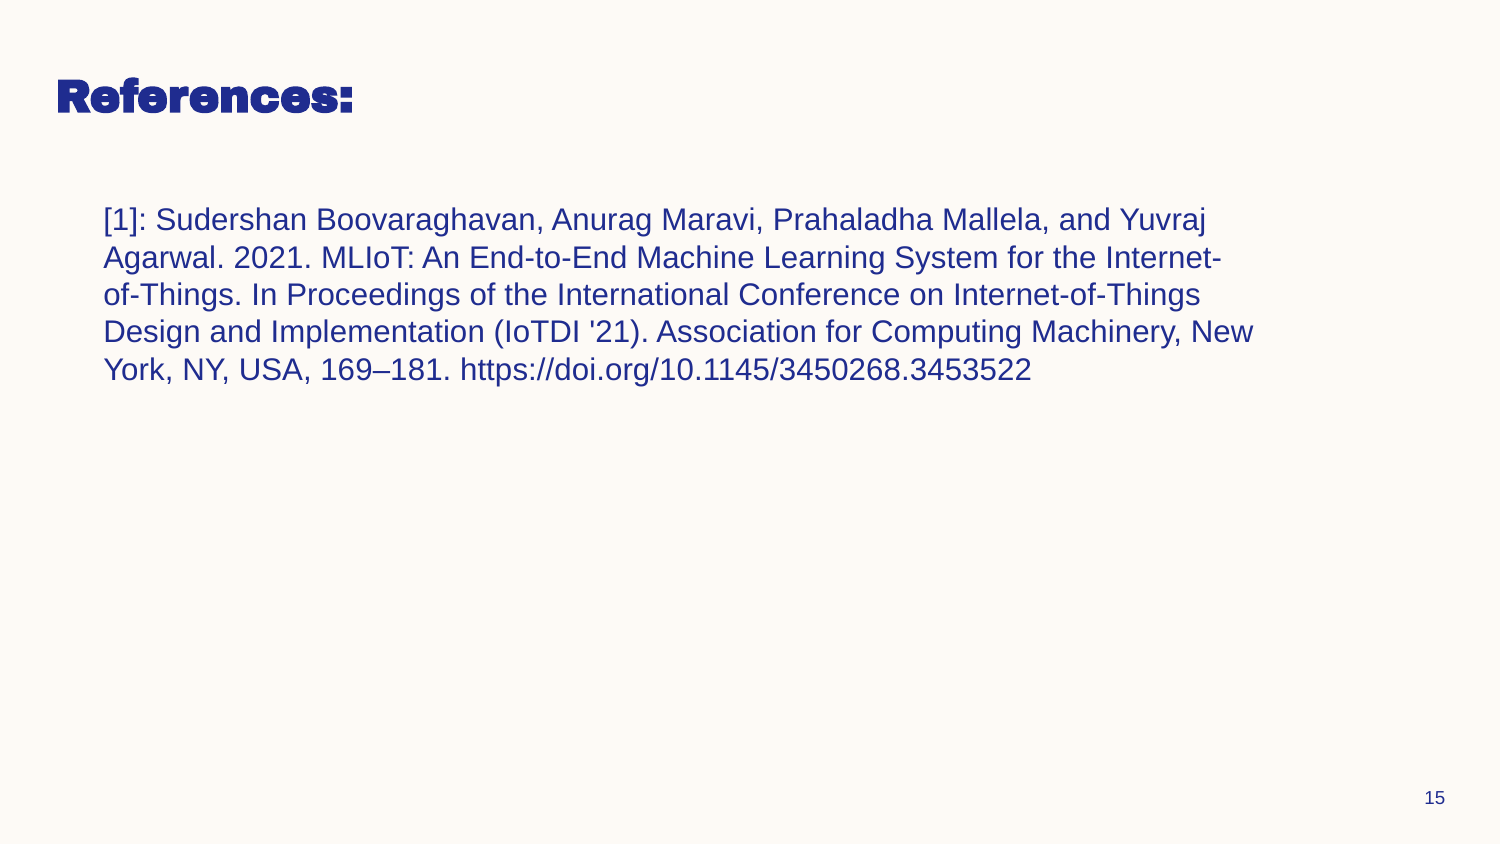

# References:
[1]: Sudershan Boovaraghavan, Anurag Maravi, Prahaladha Mallela, and Yuvraj Agarwal. 2021. MLIoT: An End-to-End Machine Learning System for the Internet-of-Things. In Proceedings of the International Conference on Internet-of-Things Design and Implementation (IoTDI '21). Association for Computing Machinery, New York, NY, USA, 169–181. https://doi.org/10.1145/3450268.3453522
15